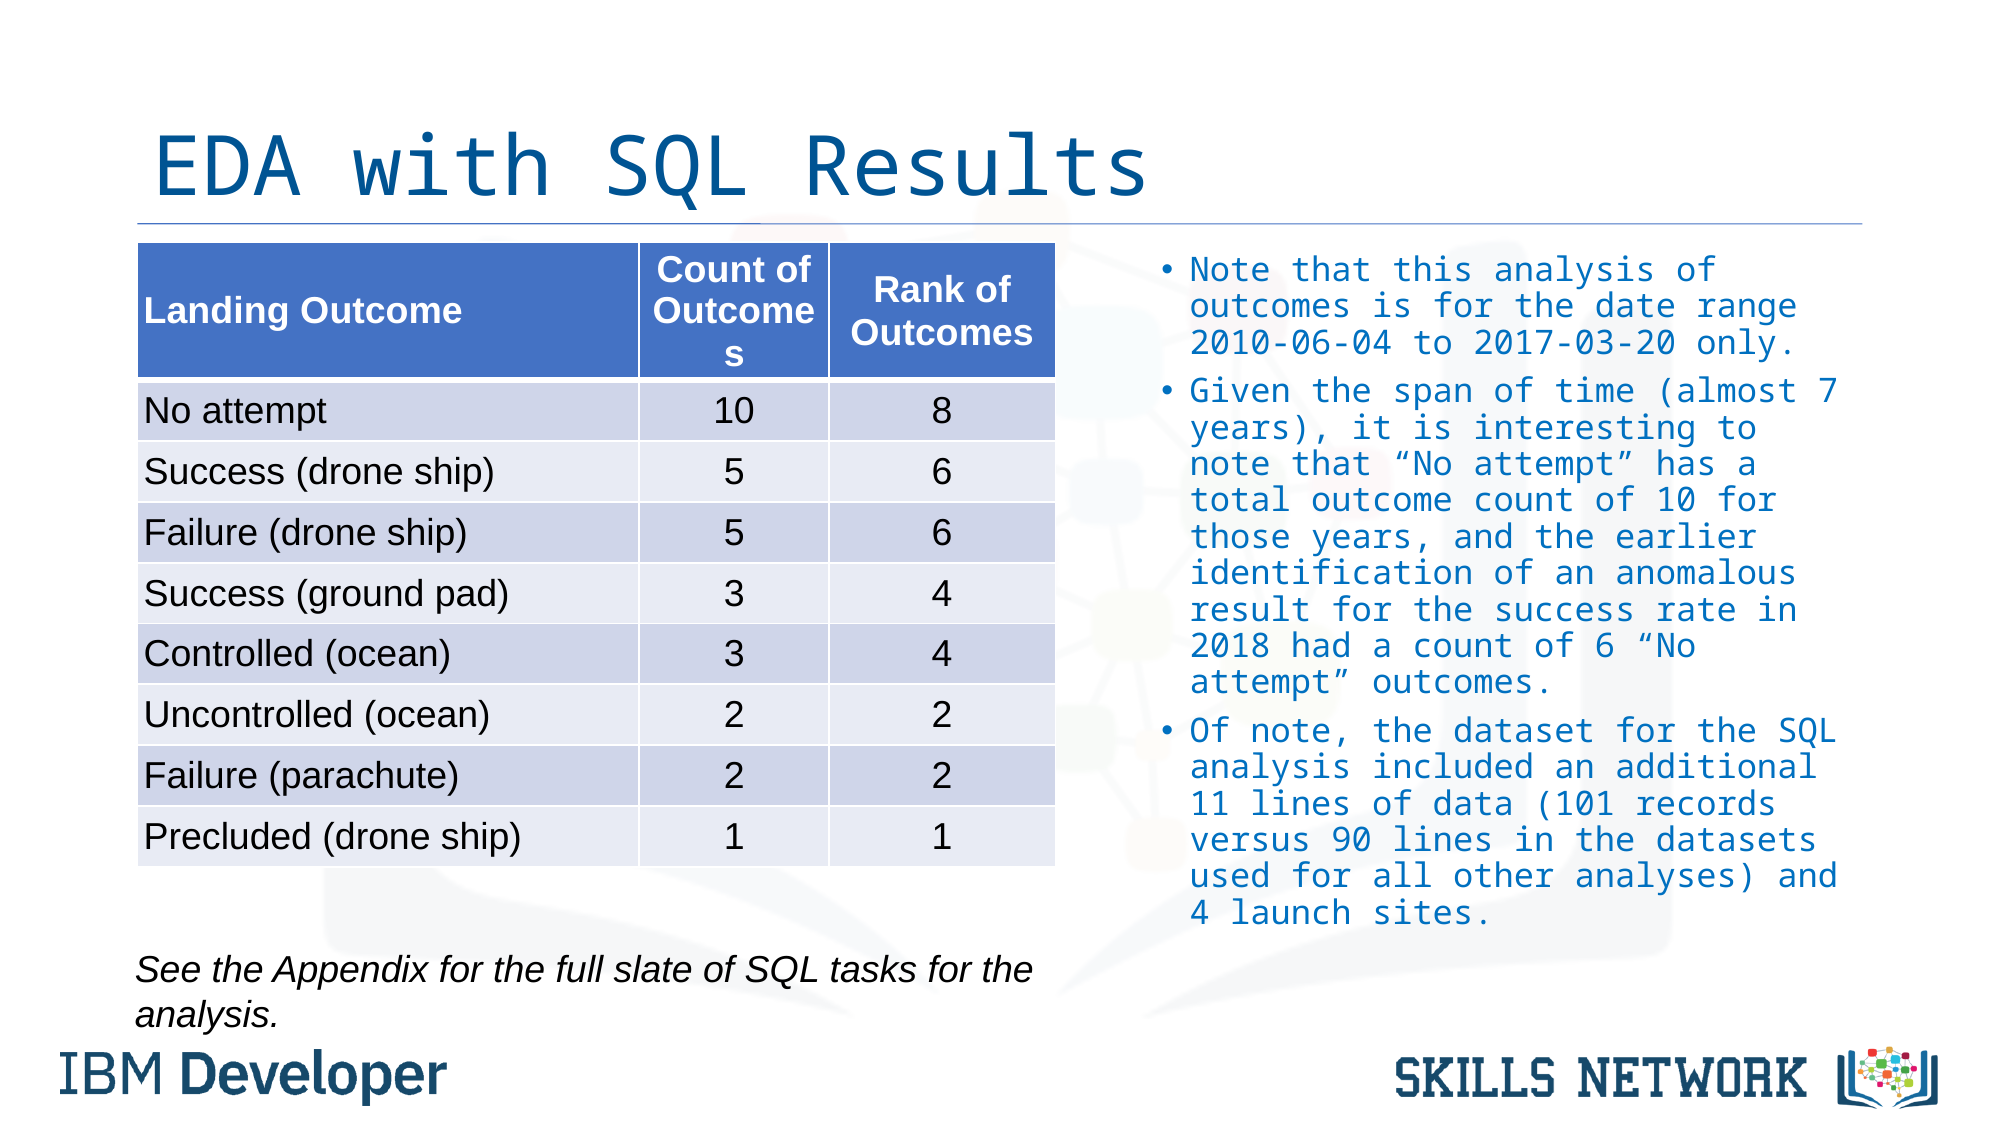

# EDA with SQL Results
| Landing Outcome | Count of Outcomes | Rank of Outcomes |
| --- | --- | --- |
| No attempt | 10 | 8 |
| Success (drone ship) | 5 | 6 |
| Failure (drone ship) | 5 | 6 |
| Success (ground pad) | 3 | 4 |
| Controlled (ocean) | 3 | 4 |
| Uncontrolled (ocean) | 2 | 2 |
| Failure (parachute) | 2 | 2 |
| Precluded (drone ship) | 1 | 1 |
Note that this analysis of outcomes is for the date range 2010-06-04 to 2017-03-20 only.
Given the span of time (almost 7 years), it is interesting to note that “No attempt” has a total outcome count of 10 for those years, and the earlier identification of an anomalous result for the success rate in 2018 had a count of 6 “No attempt” outcomes.
Of note, the dataset for the SQL analysis included an additional 11 lines of data (101 records versus 90 lines in the datasets used for all other analyses) and 4 launch sites.
See the Appendix for the full slate of SQL tasks for the analysis.